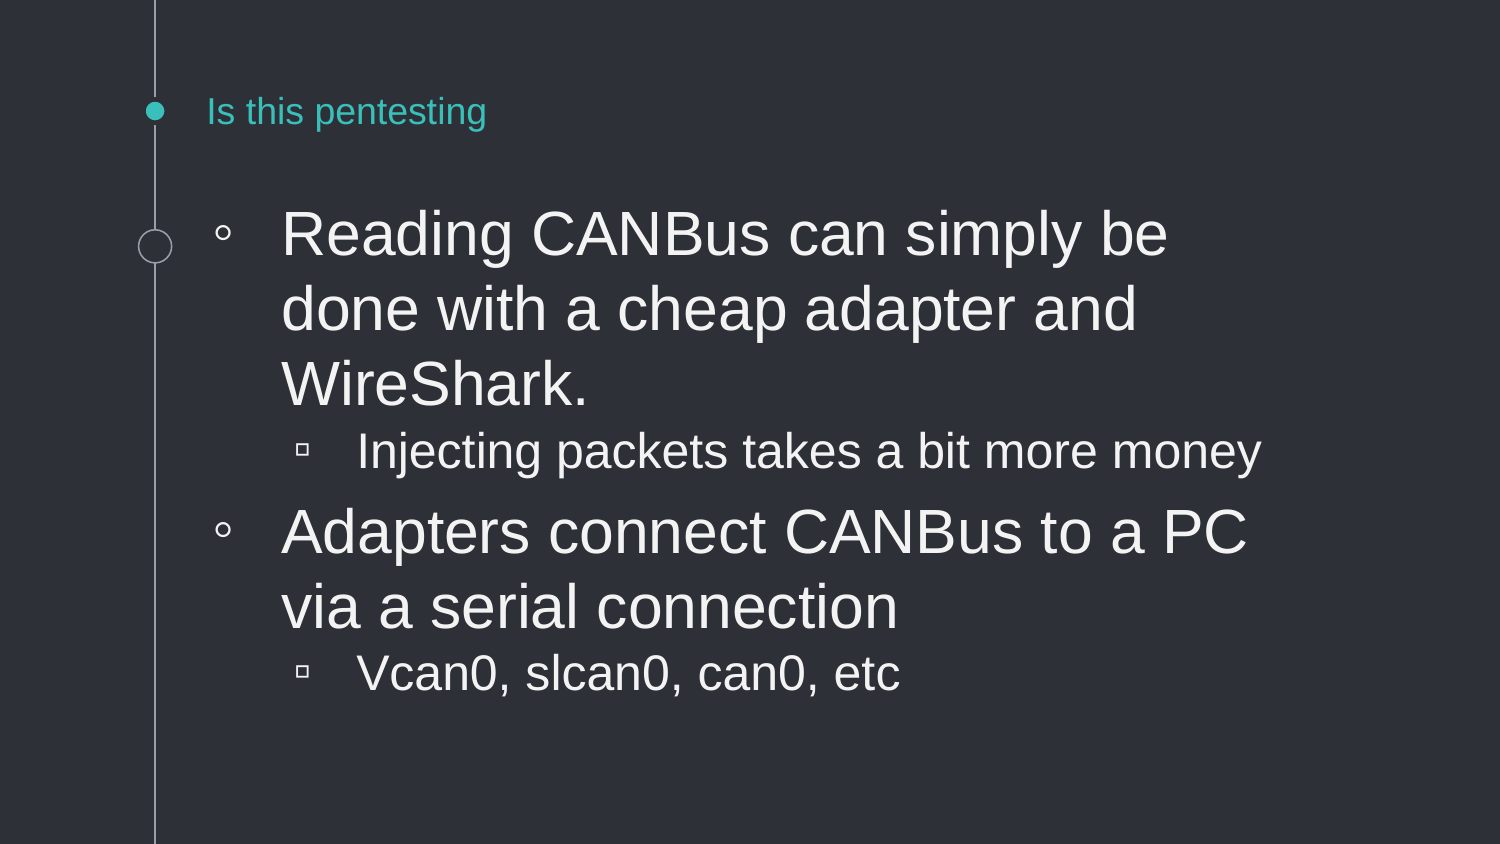

# Is this pentesting
Reading CANBus can simply be done with a cheap adapter and WireShark.
Injecting packets takes a bit more money
Adapters connect CANBus to a PC via a serial connection
Vcan0, slcan0, can0, etc